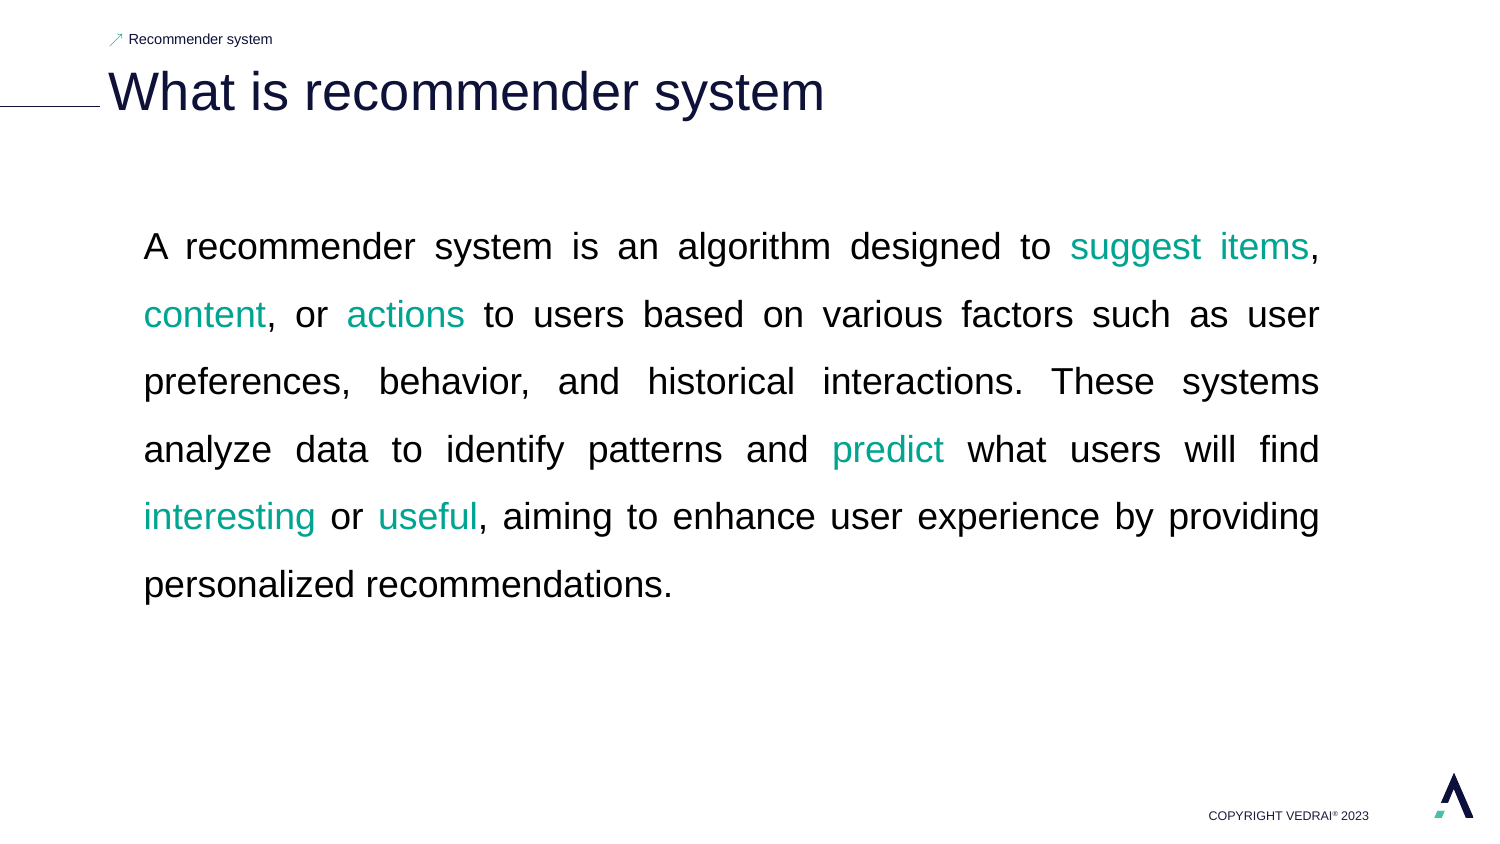

# Recommender system
What is recommender system
A recommender system is an algorithm designed to suggest items, content, or actions to users based on various factors such as user preferences, behavior, and historical interactions. These systems analyze data to identify patterns and predict what users will find interesting or useful, aiming to enhance user experience by providing personalized recommendations.